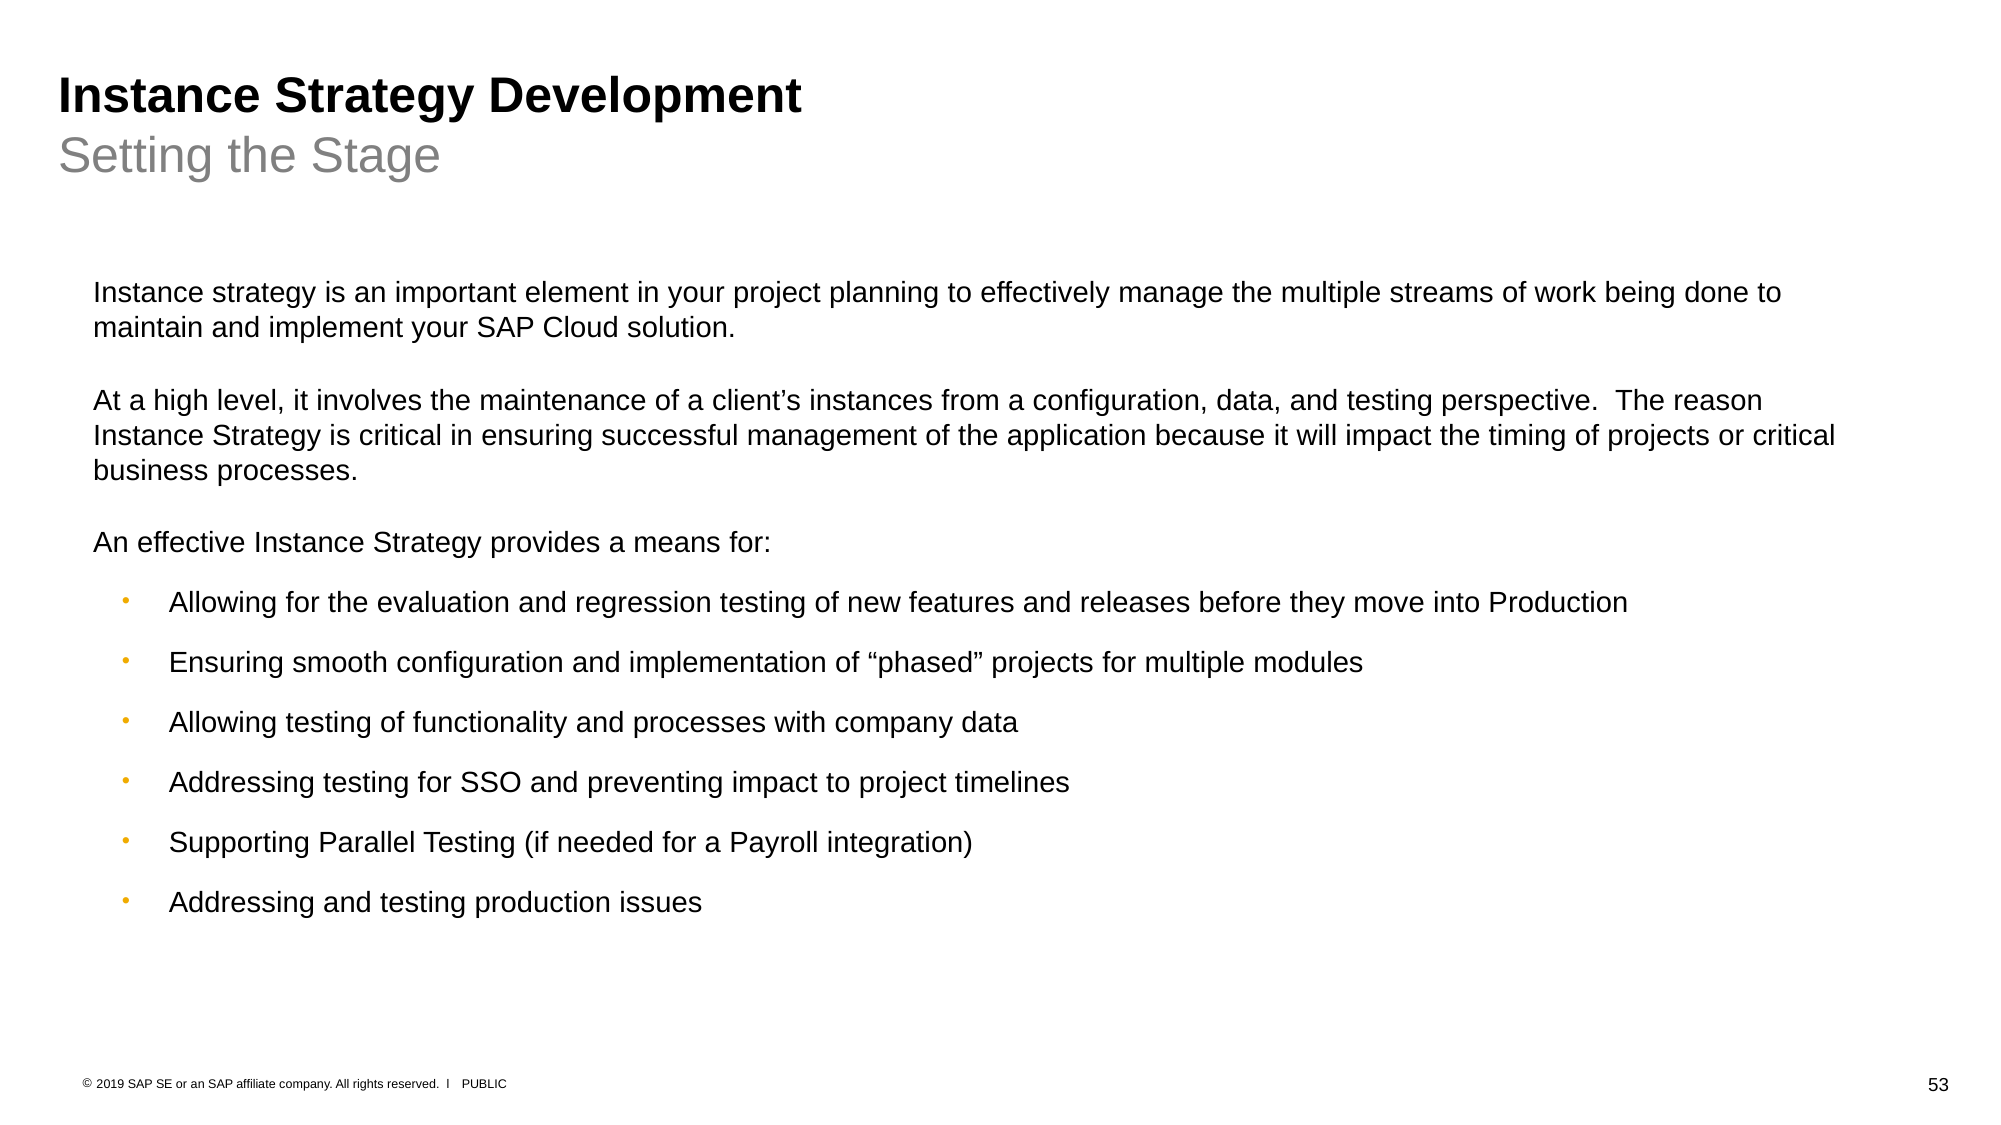

# Instance Strategy Development Setting the Stage

Instance strategy is an important element in your project planning to effectively manage the multiple streams of work being done to maintain and implement your SAP Cloud solution.
At a high level, it involves the maintenance of a client’s instances from a configuration, data, and testing perspective.  The reason Instance Strategy is critical in ensuring successful management of the application because it will impact the timing of projects or critical business processes.
An effective Instance Strategy provides a means for:
Allowing for the evaluation and regression testing of new features and releases before they move into Production
Ensuring smooth configuration and implementation of “phased” projects for multiple modules
Allowing testing of functionality and processes with company data
Addressing testing for SSO and preventing impact to project timelines
Supporting Parallel Testing (if needed for a Payroll integration)
Addressing and testing production issues